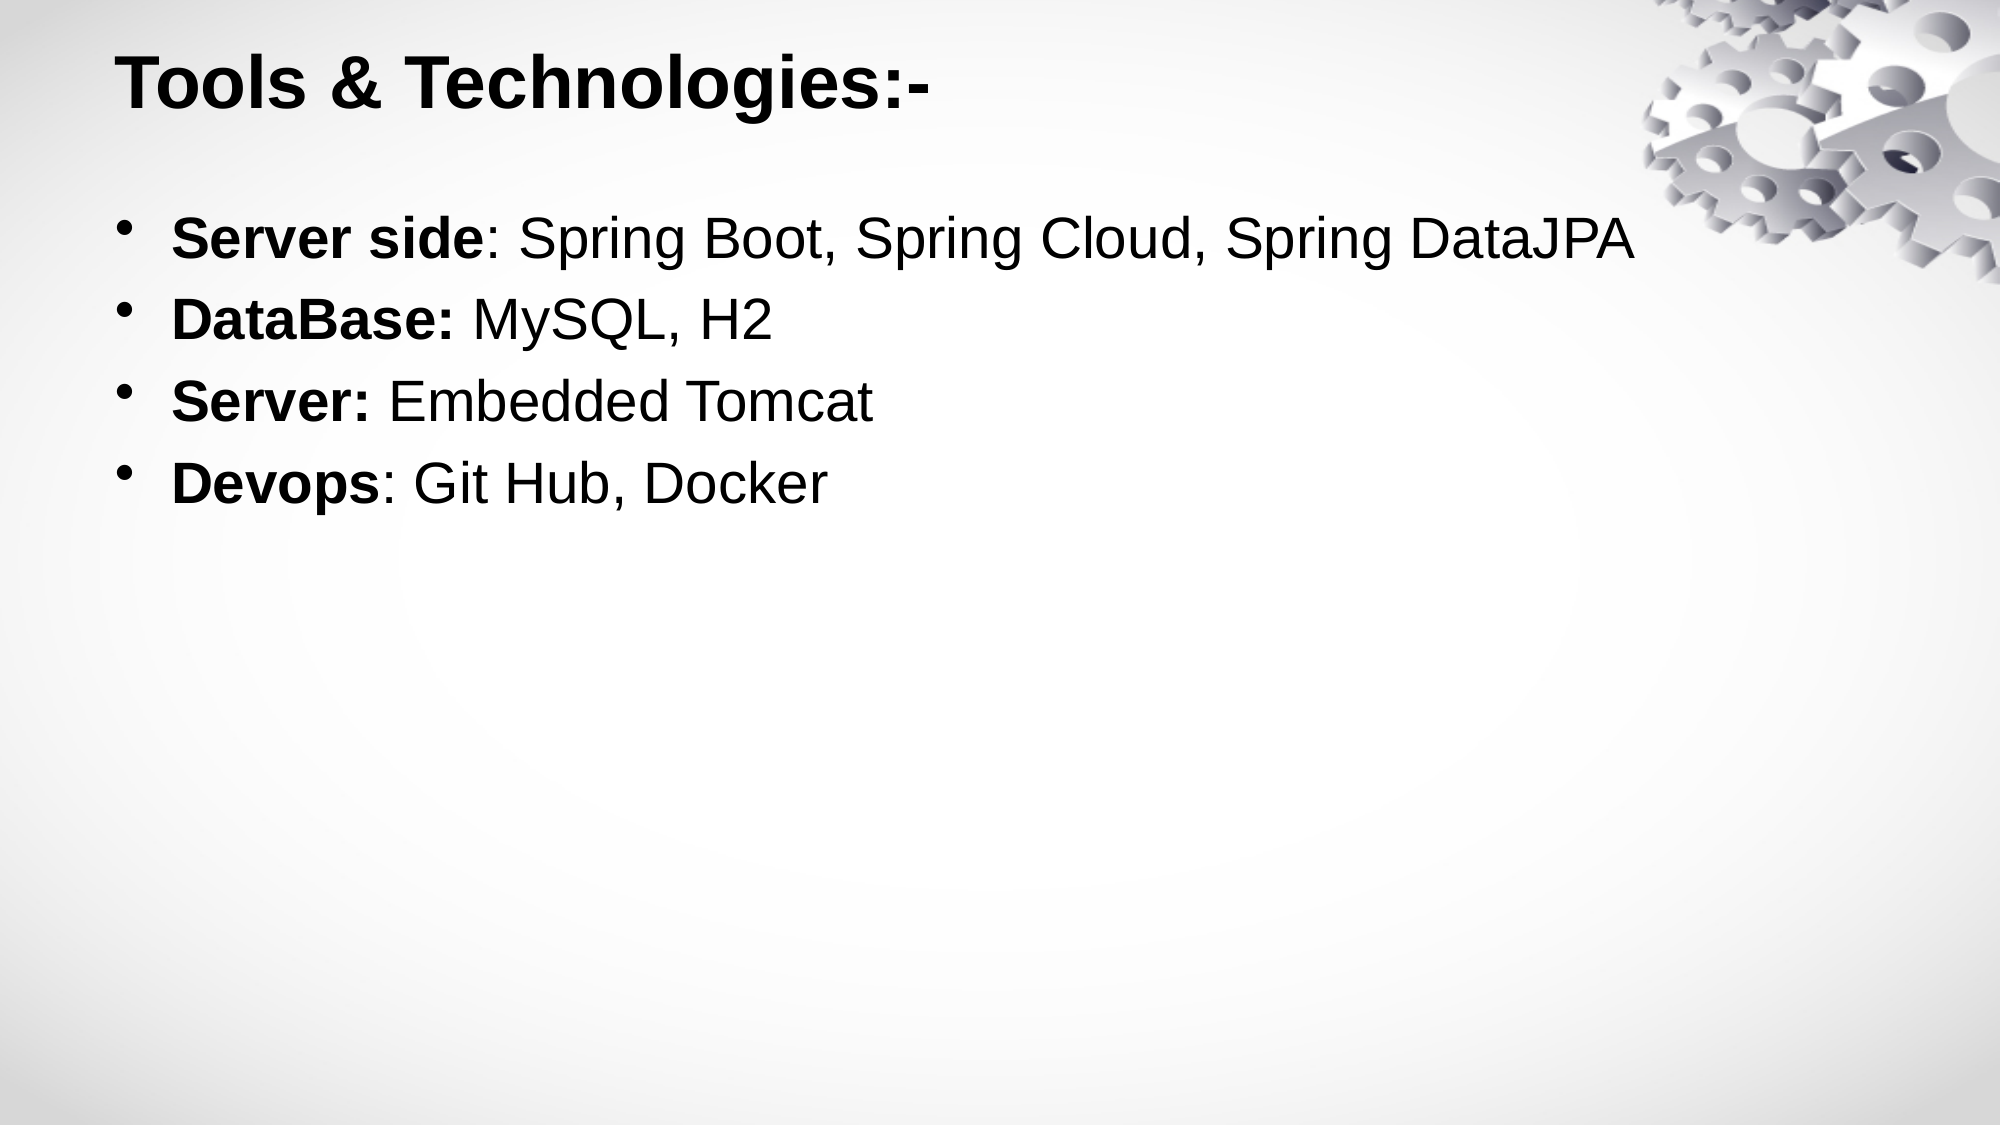

# Tools & Technologies:-
Server side: Spring Boot, Spring Cloud, Spring DataJPA
DataBase: MySQL, H2
Server: Embedded Tomcat
Devops: Git Hub, Docker